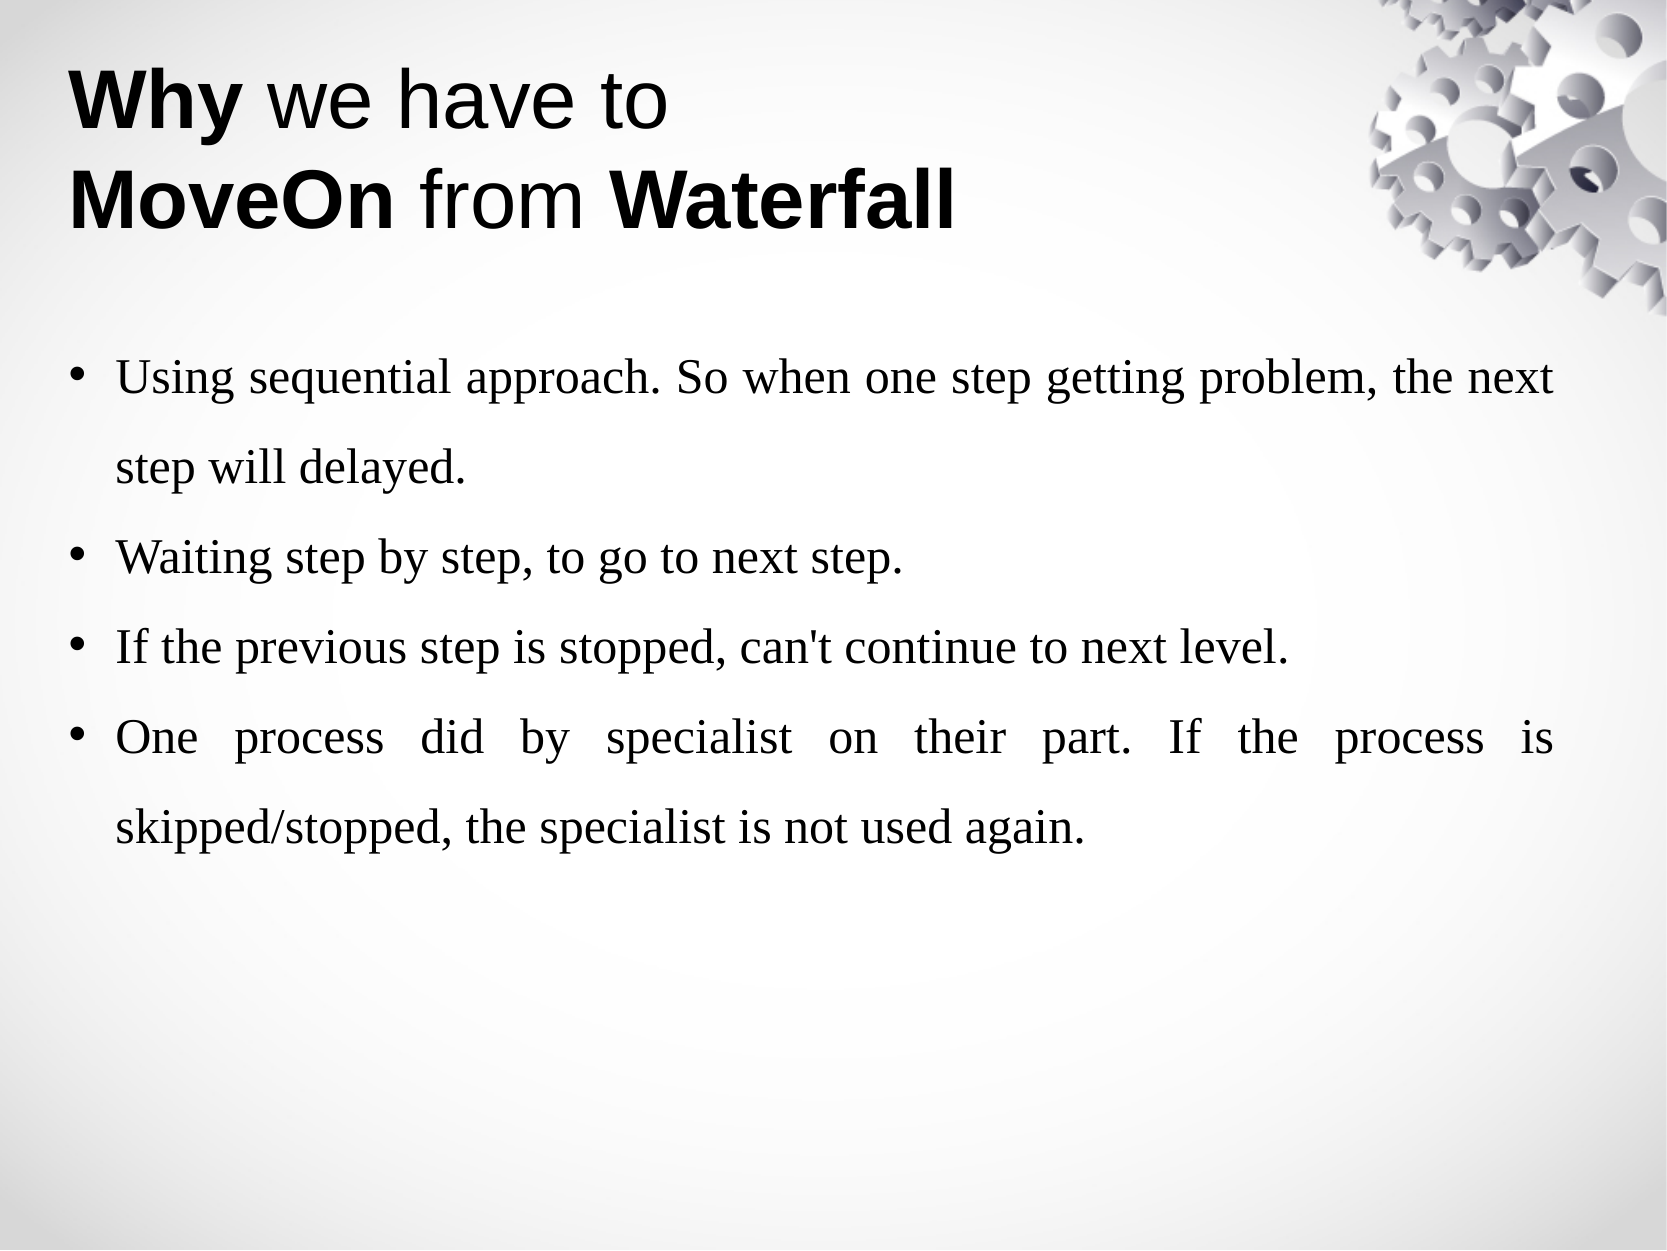

# Why we have to MoveOn from Waterfall
Using sequential approach. So when one step getting problem, the next step will delayed.
Waiting step by step, to go to next step.
If the previous step is stopped, can't continue to next level.
One process did by specialist on their part. If the process is skipped/stopped, the specialist is not used again.